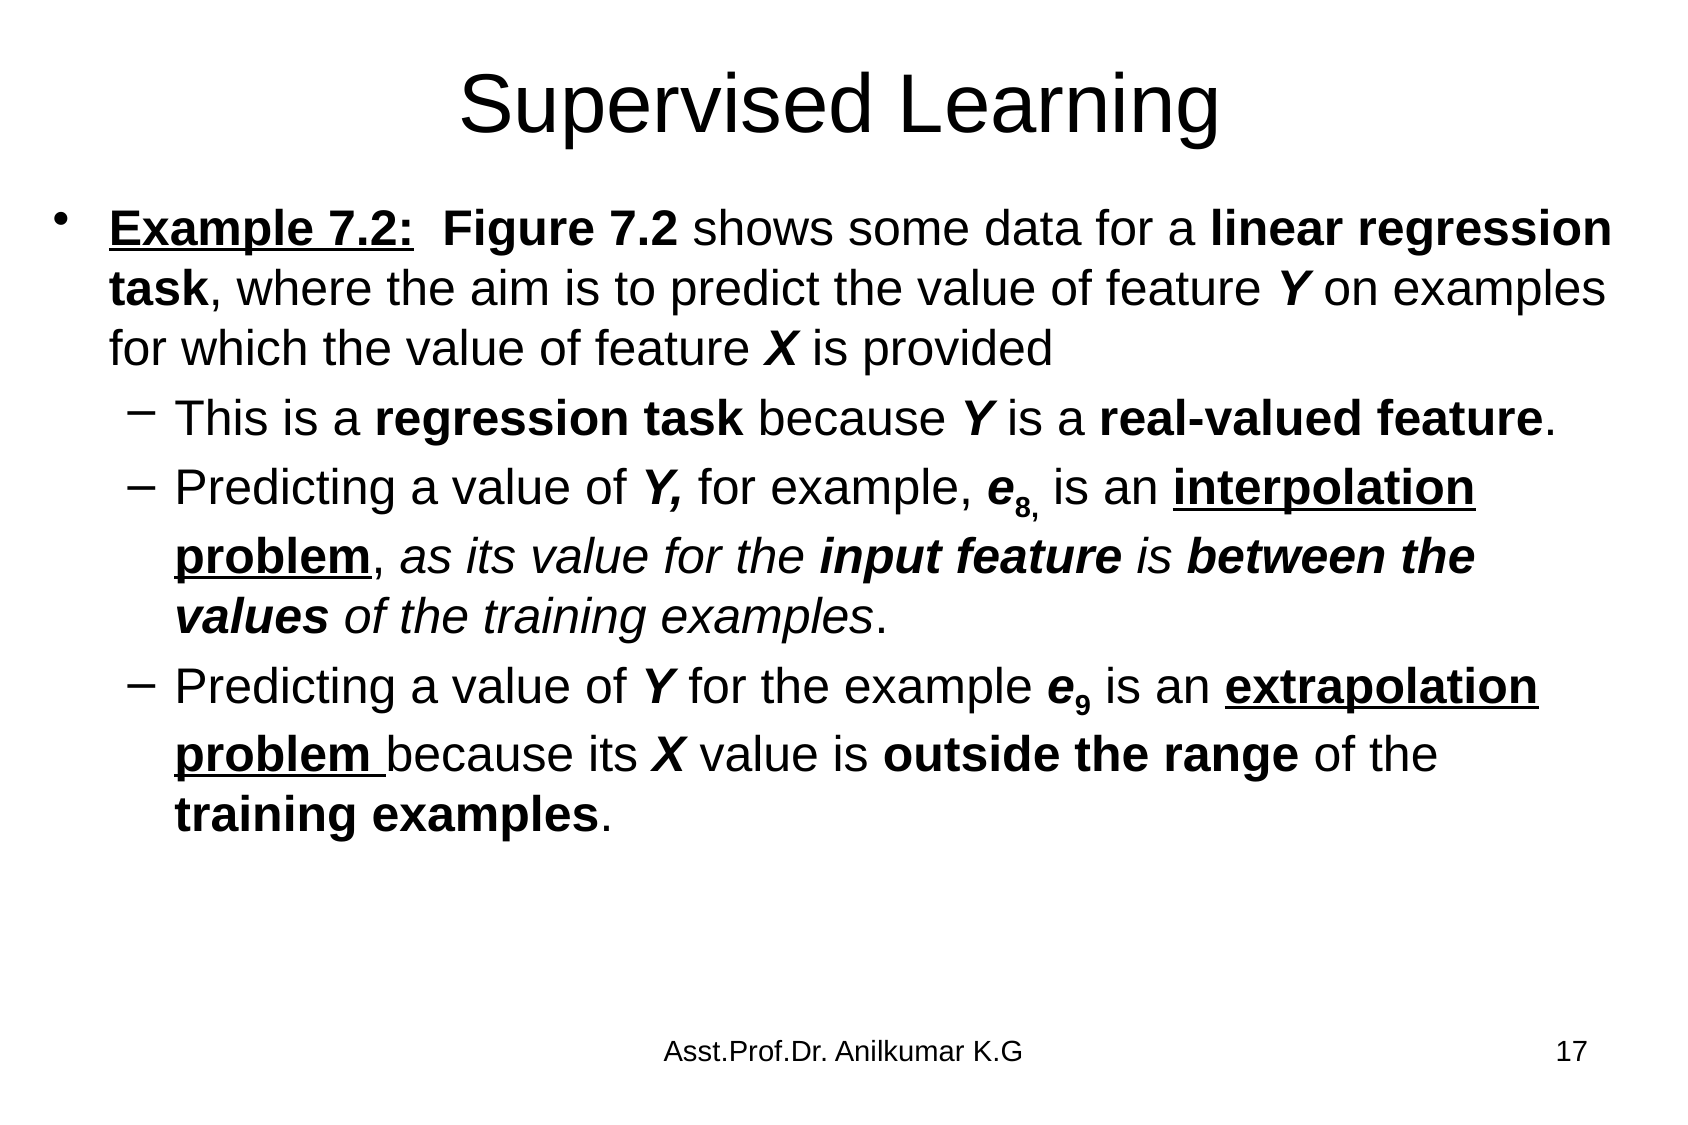

# Supervised Learning
Example 7.2:  Figure 7.2 shows some data for a linear regression task, where the aim is to predict the value of feature Y on examples for which the value of feature X is provided
This is a regression task because Y is a real-valued feature.
Predicting a value of Y, for example, e8, is an interpolation problem, as its value for the input feature is between the values of the training examples.
Predicting a value of Y for the example e9 is an extrapolation problem because its X value is outside the range of the training examples.
Asst.Prof.Dr. Anilkumar K.G
17